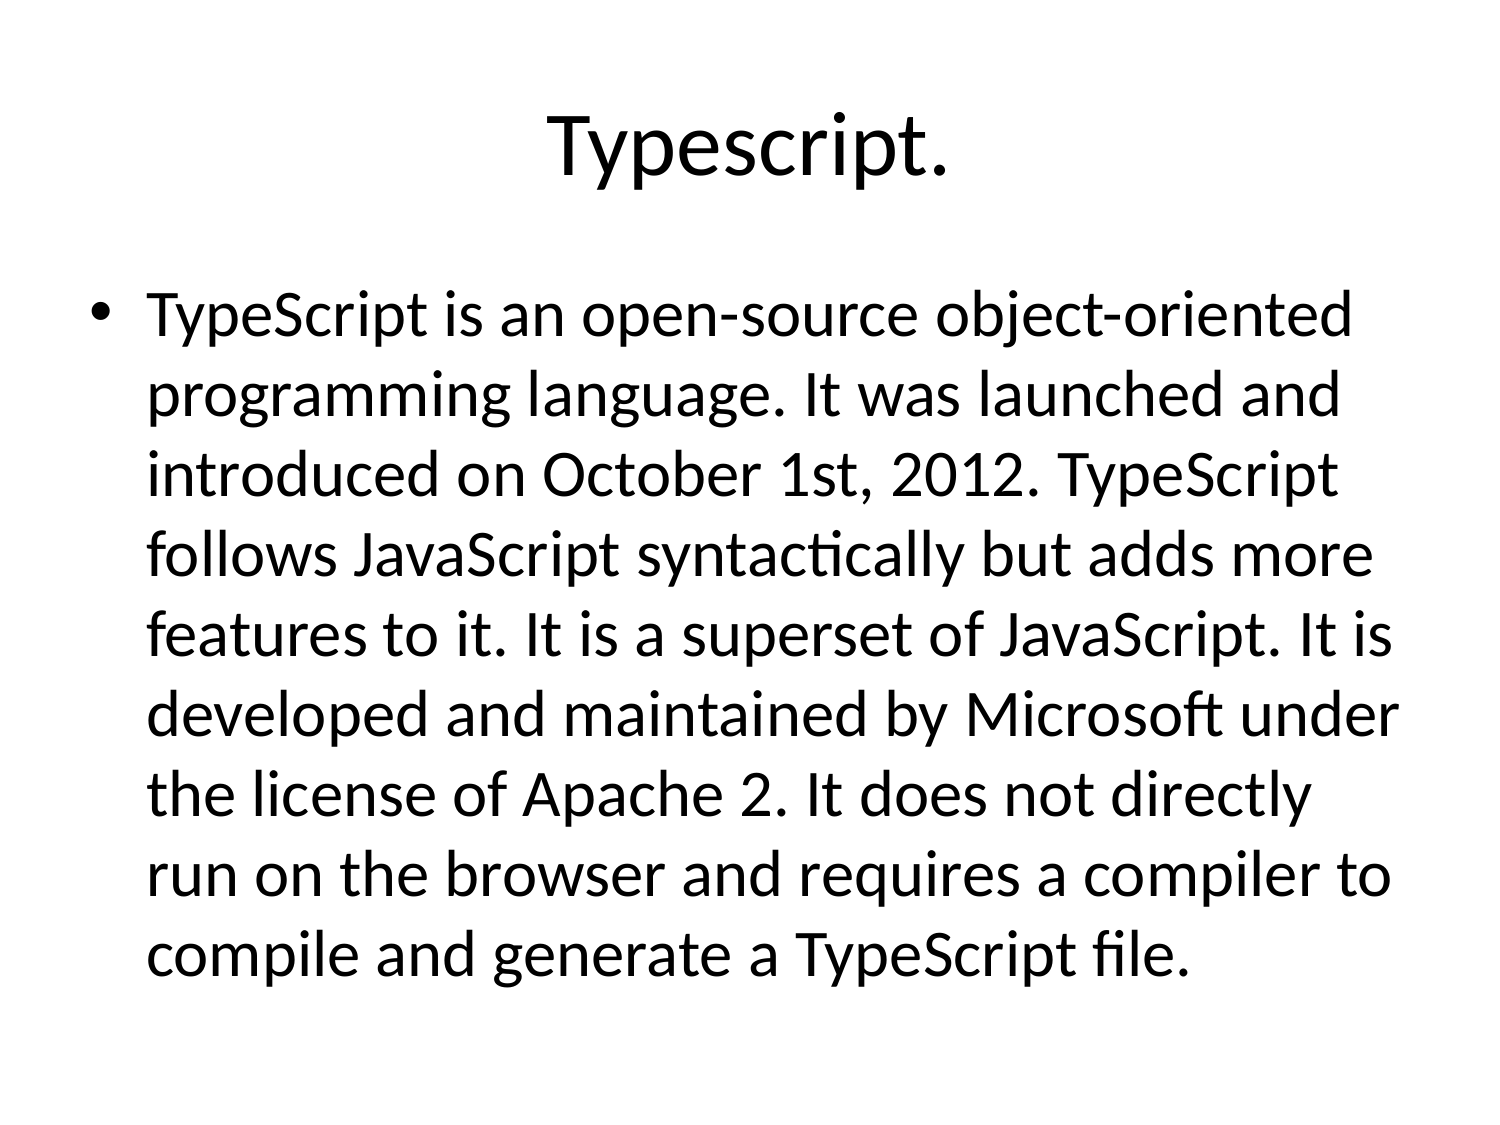

# Typescript.
TypeScript is an open-source object-oriented programming language. It was launched and introduced on October 1st, 2012. TypeScript follows JavaScript syntactically but adds more features to it. It is a superset of JavaScript. It is developed and maintained by Microsoft under the license of Apache 2. It does not directly run on the browser and requires a compiler to compile and generate a TypeScript file.